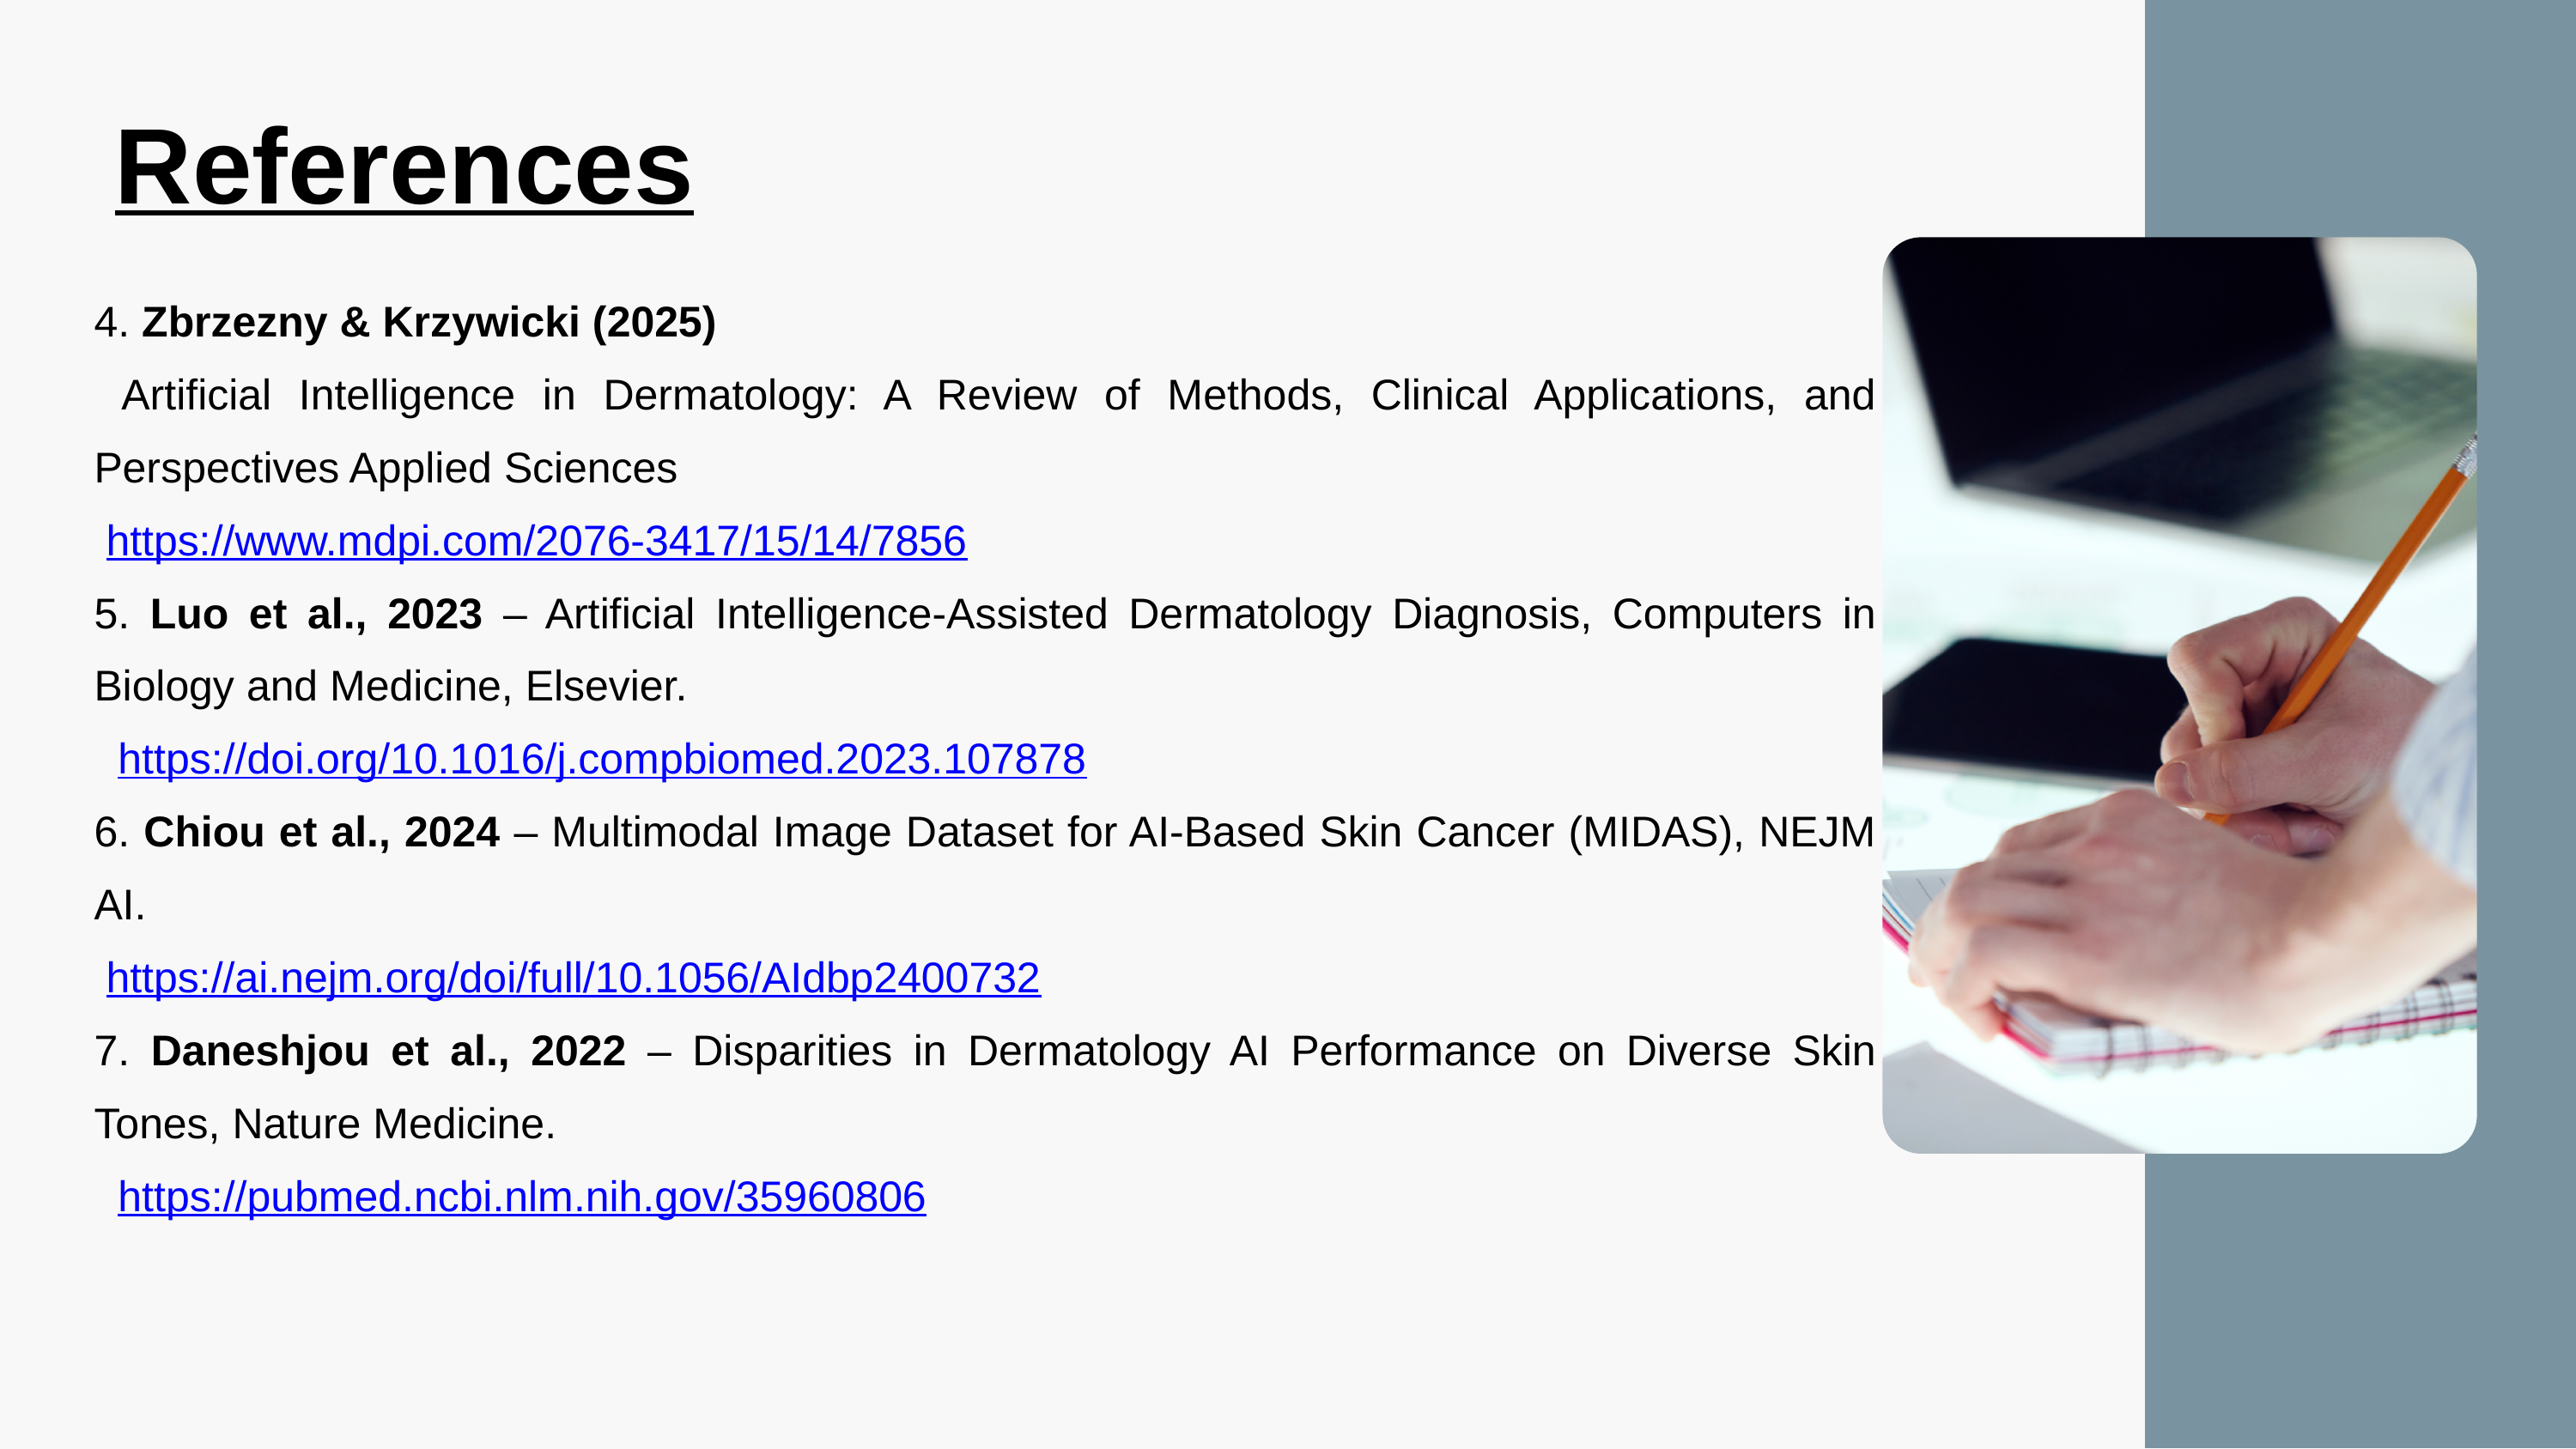

References

4. Zbrzezny & Krzywicki (2025)
 Artificial Intelligence in Dermatology: A Review of Methods, Clinical Applications, and Perspectives Applied Sciences
 https://www.mdpi.com/2076-3417/15/14/7856
5. Luo et al., 2023 – Artificial Intelligence-Assisted Dermatology Diagnosis, Computers in Biology and Medicine, Elsevier.
  https://doi.org/10.1016/j.compbiomed.2023.107878
6. Chiou et al., 2024 – Multimodal Image Dataset for AI-Based Skin Cancer (MIDAS), NEJM AI.
 https://ai.nejm.org/doi/full/10.1056/AIdbp2400732
7. Daneshjou et al., 2022 – Disparities in Dermatology AI Performance on Diverse Skin Tones, Nature Medicine.
  https://pubmed.ncbi.nlm.nih.gov/35960806